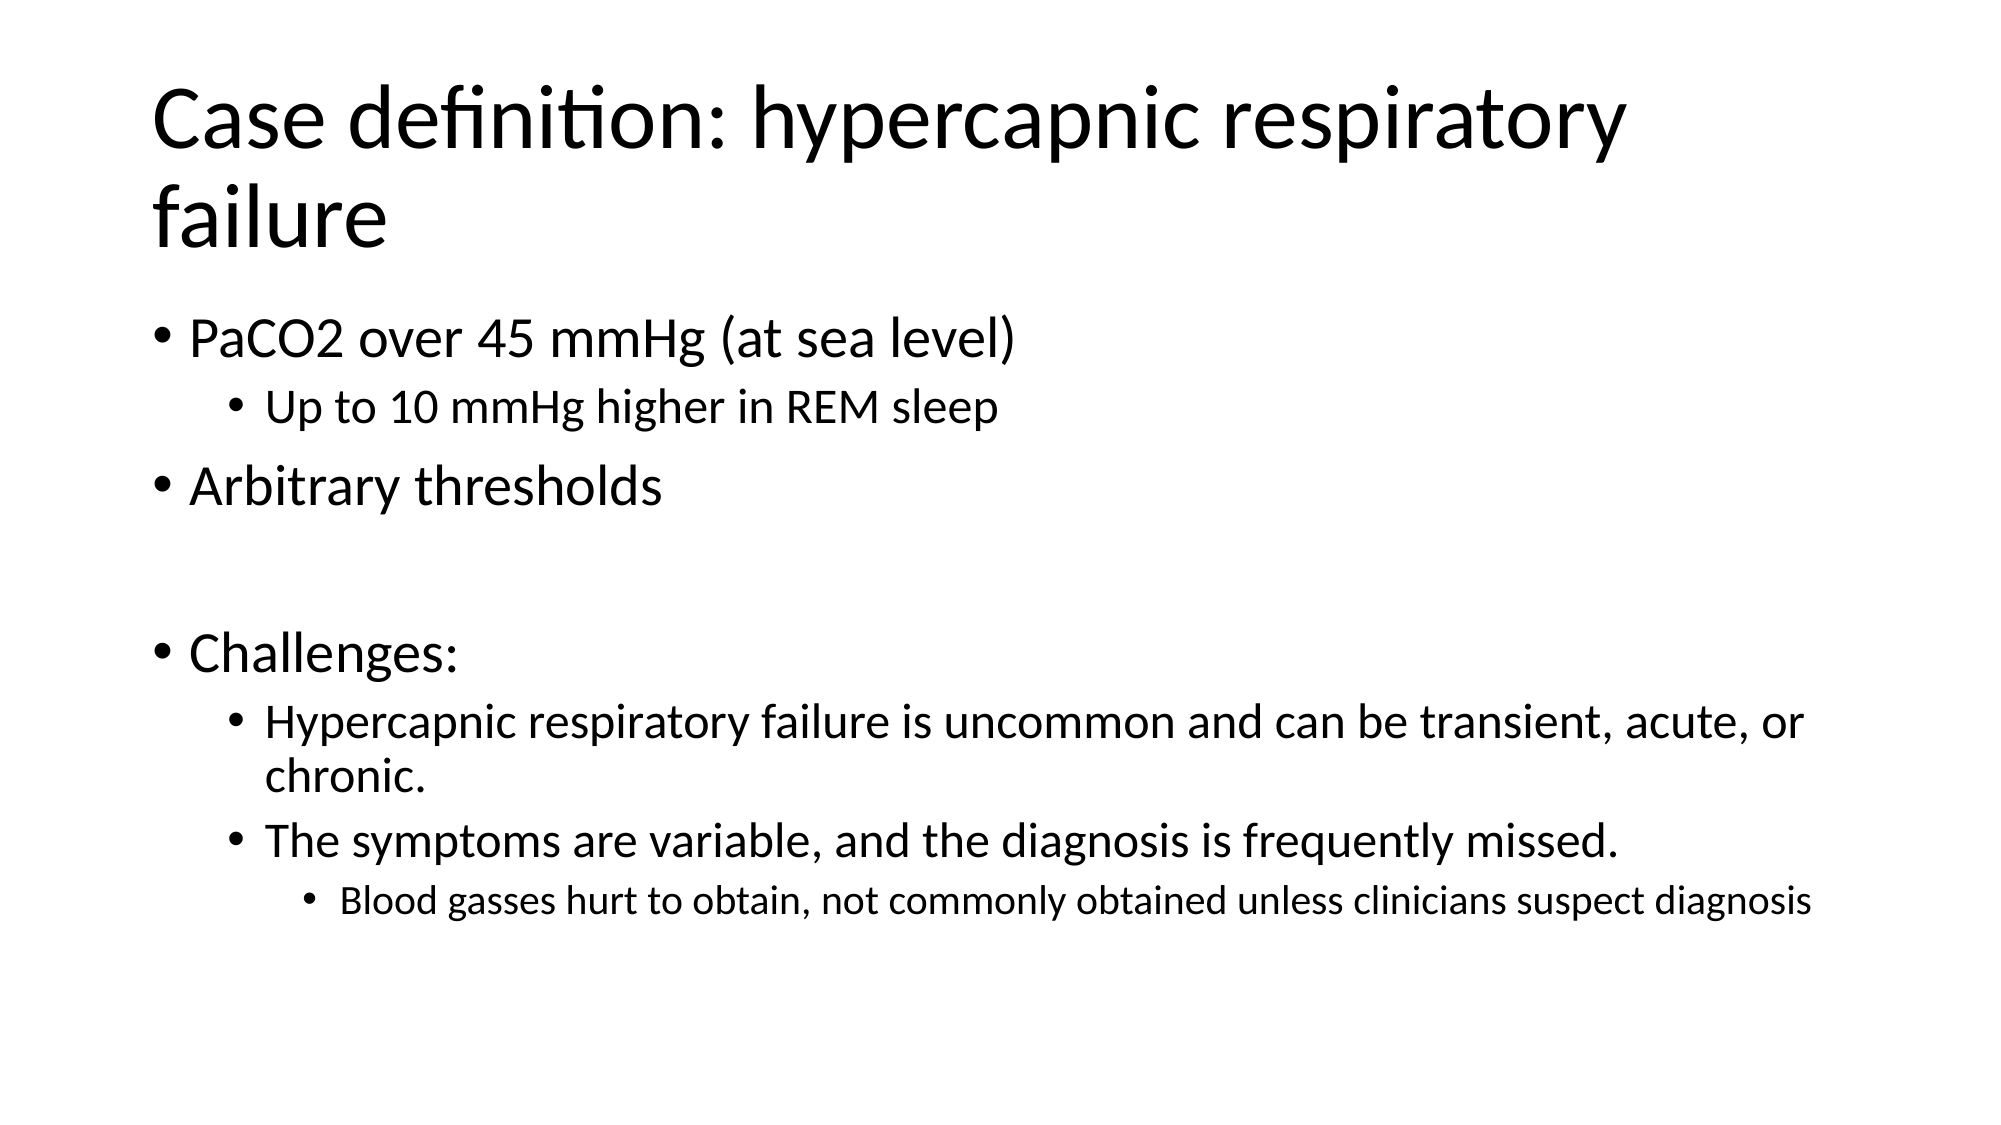

# Case definition: hypercapnic respiratory failure
PaCO2 over 45 mmHg (at sea level)
Up to 10 mmHg higher in REM sleep
Arbitrary thresholds

Challenges:
Hypercapnic respiratory failure is uncommon and can be transient, acute, or chronic.
The symptoms are variable, and the diagnosis is frequently missed.
Blood gasses hurt to obtain, not commonly obtained unless clinicians suspect diagnosis